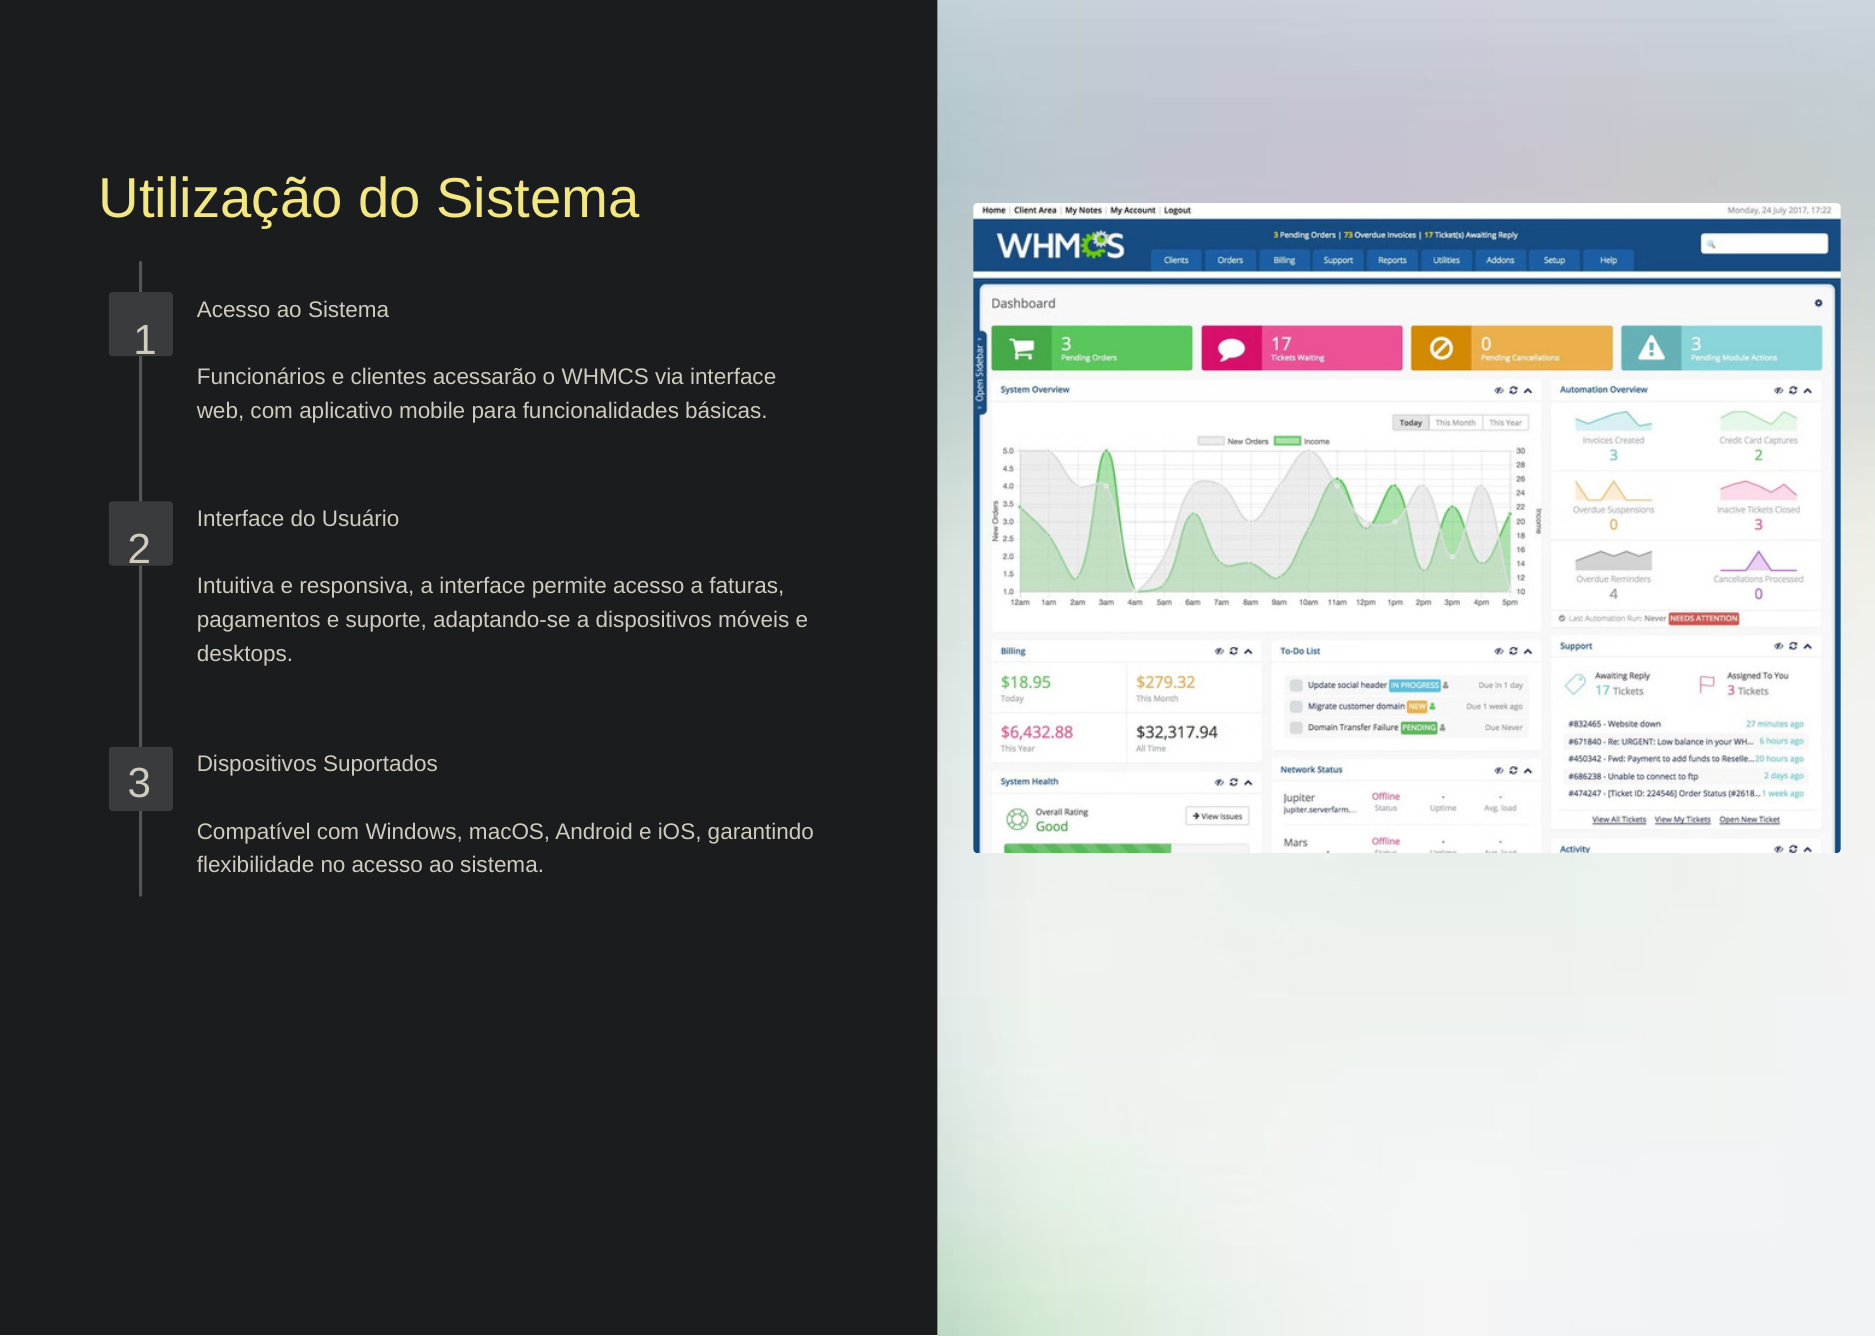

Utilização do Sistema

1

Acesso ao Sistema

Funcionários e clientes acessarão o WHMCS via interface web, com aplicativo mobile para funcionalidades básicas.

2
Interface do Usuário

Intuitiva e responsiva, a interface permite acesso a faturas, pagamentos e suporte, adaptando-se a dispositivos móveis e desktops.

Dispositivos Suportados

Compatível com Windows, macOS, Android e iOS, garantindo flexibilidade no acesso ao sistema.

3